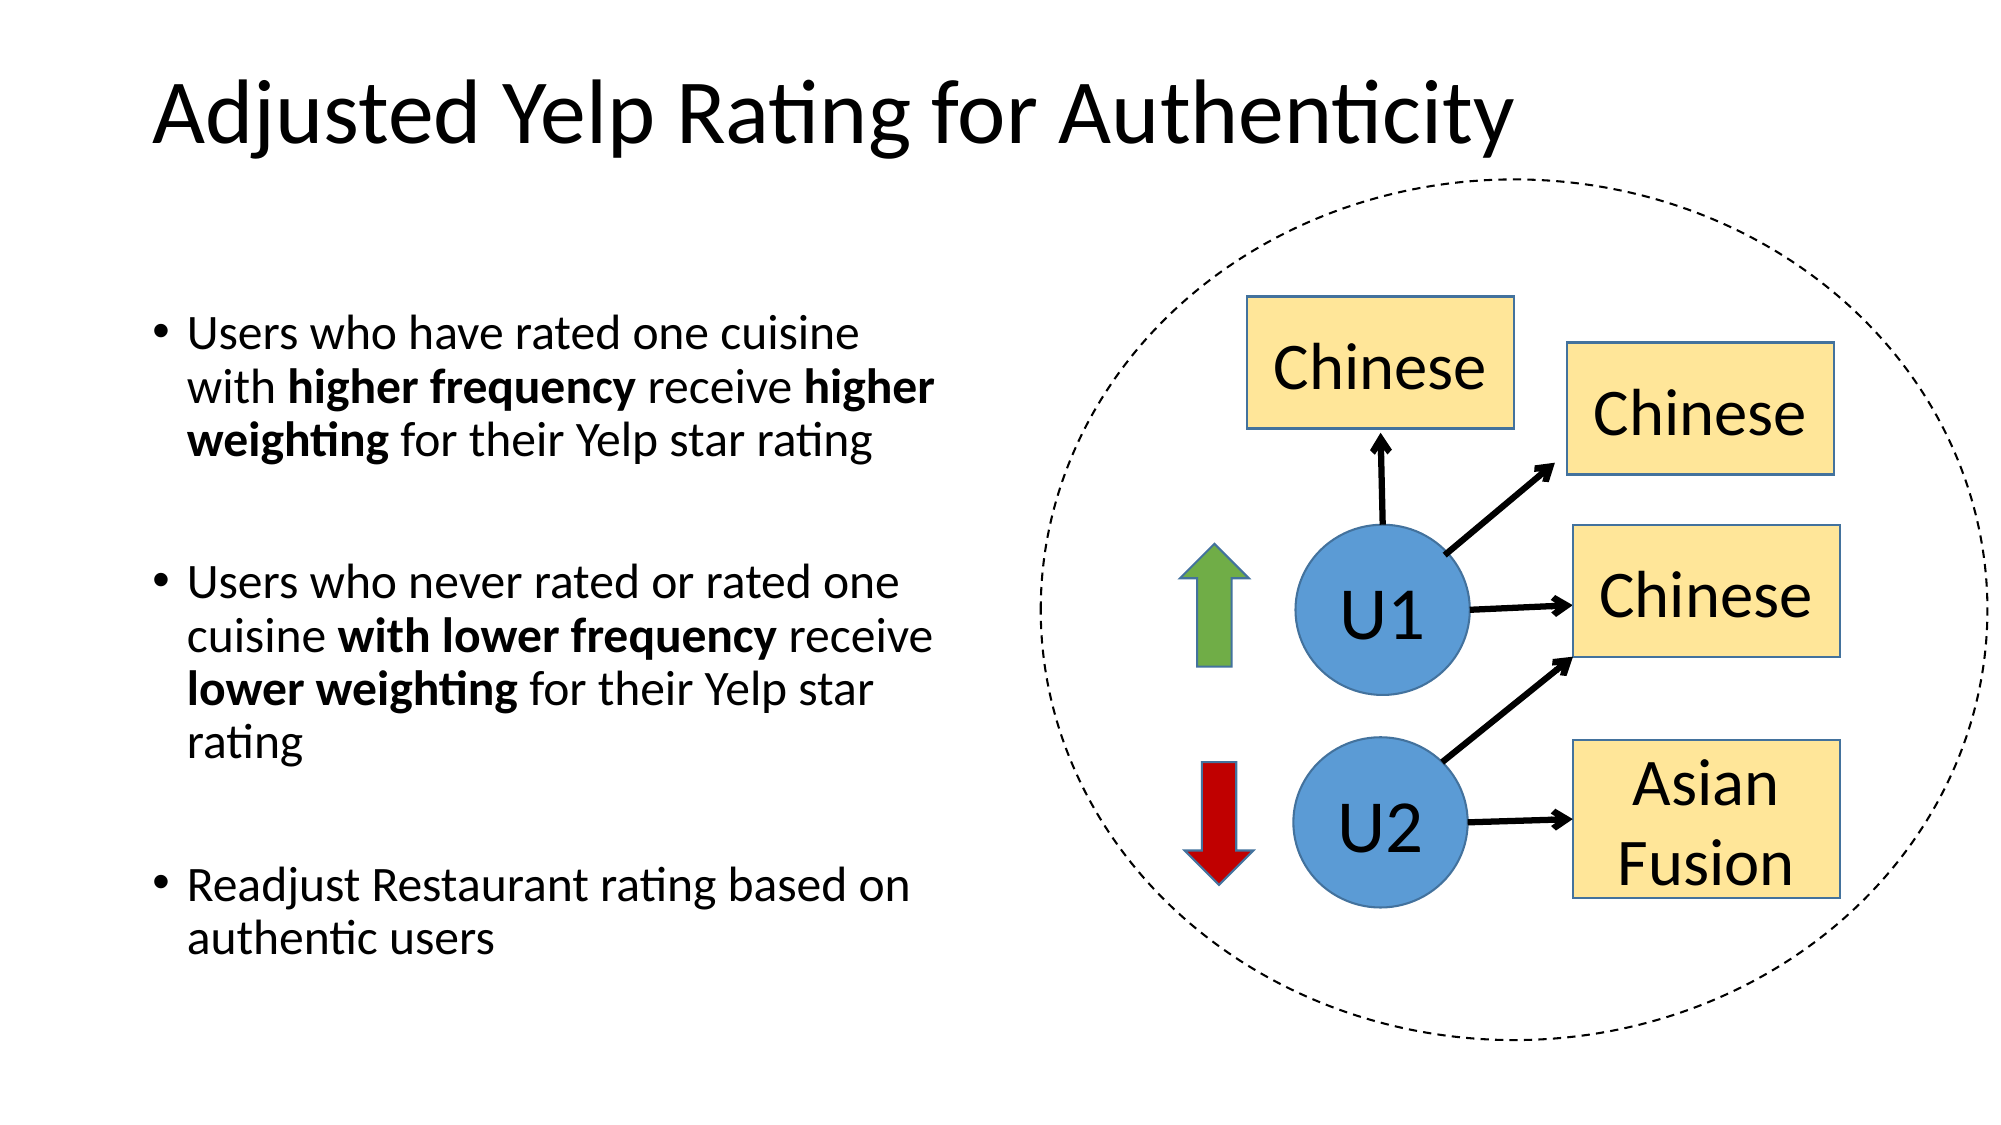

# Adjusted Yelp Rating for Authenticity

Chinese
Users who have rated one cuisine with higher frequency receive higher weighting for their Yelp star rating

Users who never rated or rated one cuisine with lower frequency receive lower weighting for their Yelp star rating

Readjust Restaurant rating based on authentic users

Chinese
U1
Chinese

U2
Asian Fusion